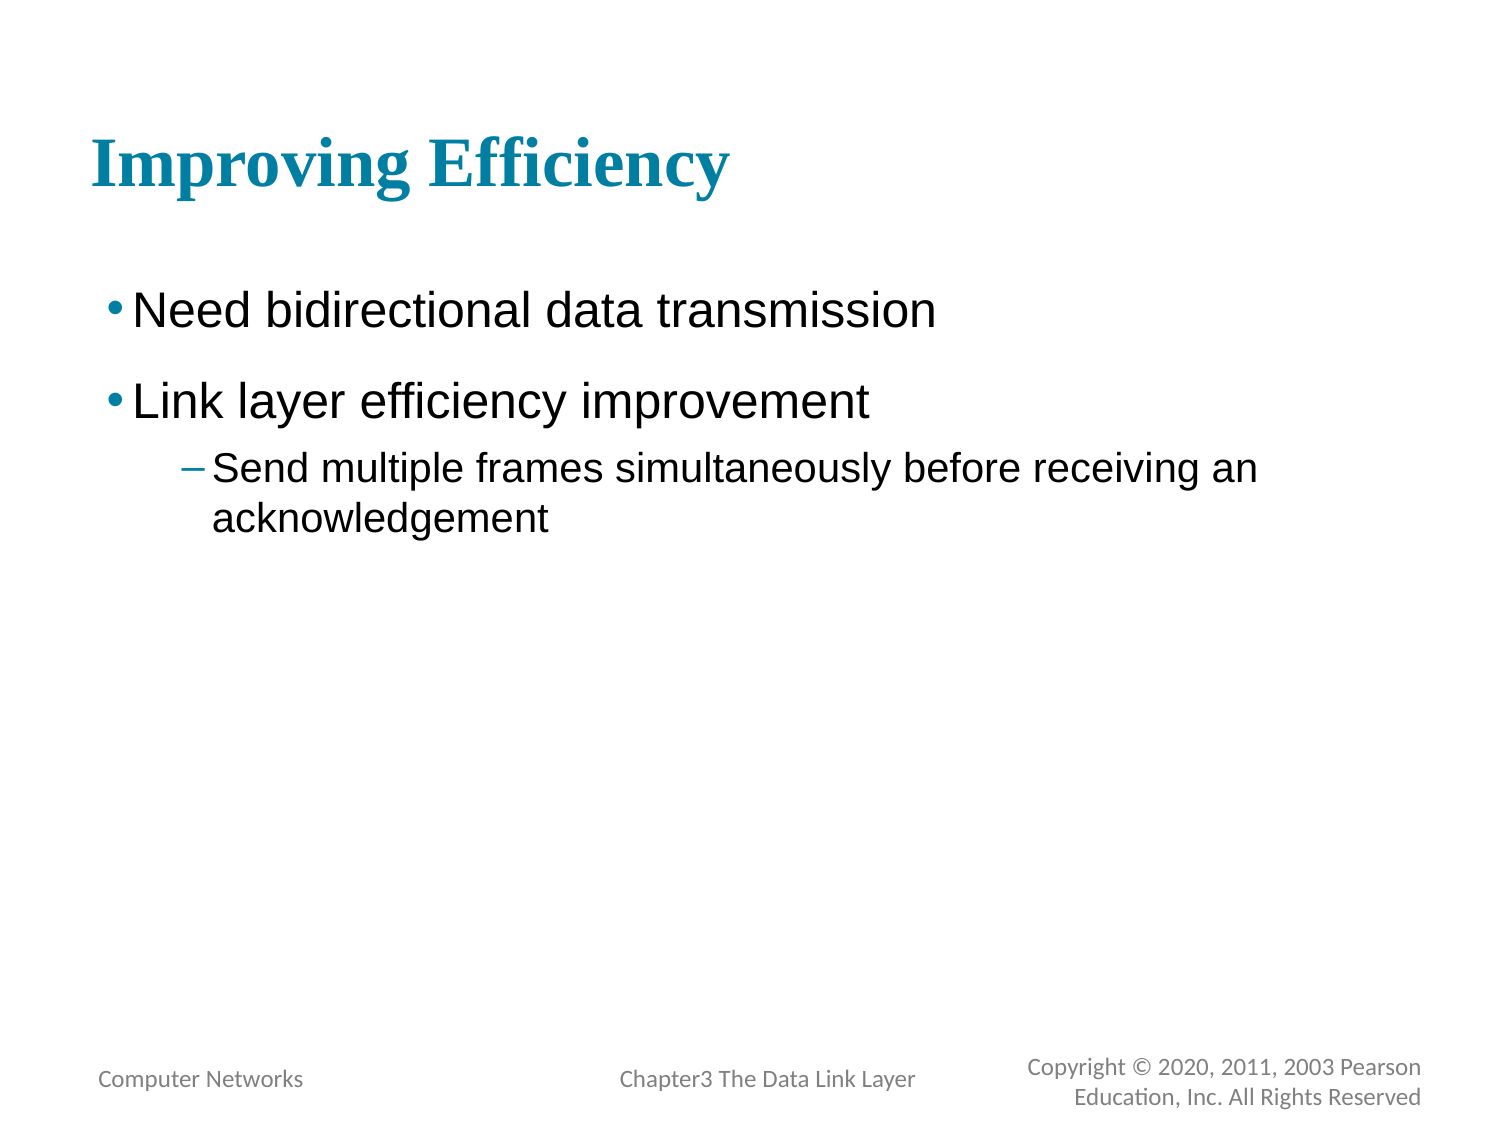

# Improving Efficiency
Need bidirectional data transmission
Link layer efficiency improvement
Send multiple frames simultaneously before receiving an acknowledgement